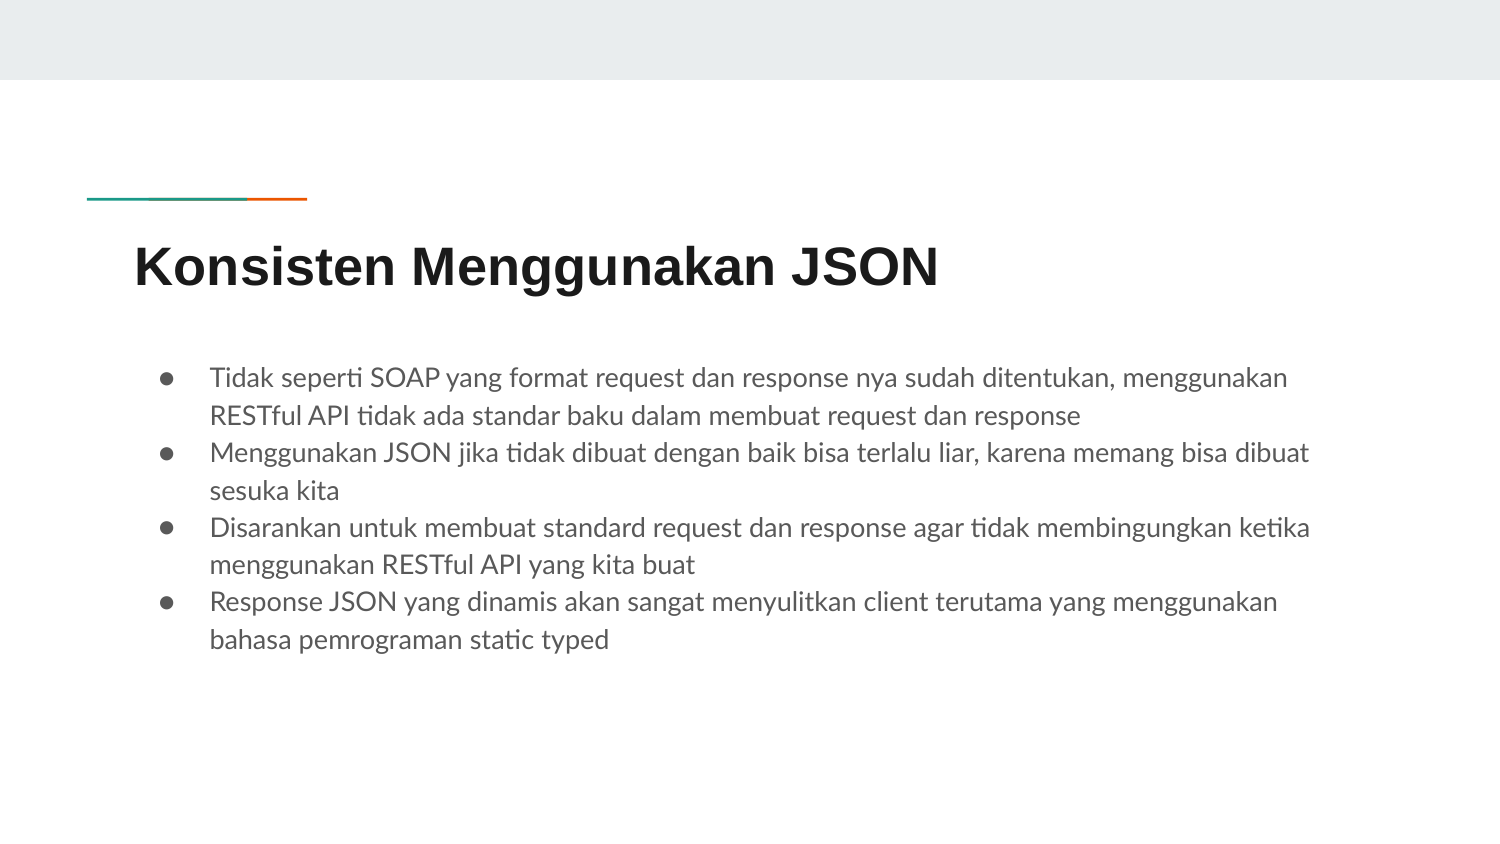

# Konsisten Menggunakan JSON
Tidak seperti SOAP yang format request dan response nya sudah ditentukan, menggunakan RESTful API tidak ada standar baku dalam membuat request dan response
Menggunakan JSON jika tidak dibuat dengan baik bisa terlalu liar, karena memang bisa dibuat sesuka kita
Disarankan untuk membuat standard request dan response agar tidak membingungkan ketika menggunakan RESTful API yang kita buat
Response JSON yang dinamis akan sangat menyulitkan client terutama yang menggunakan bahasa pemrograman static typed